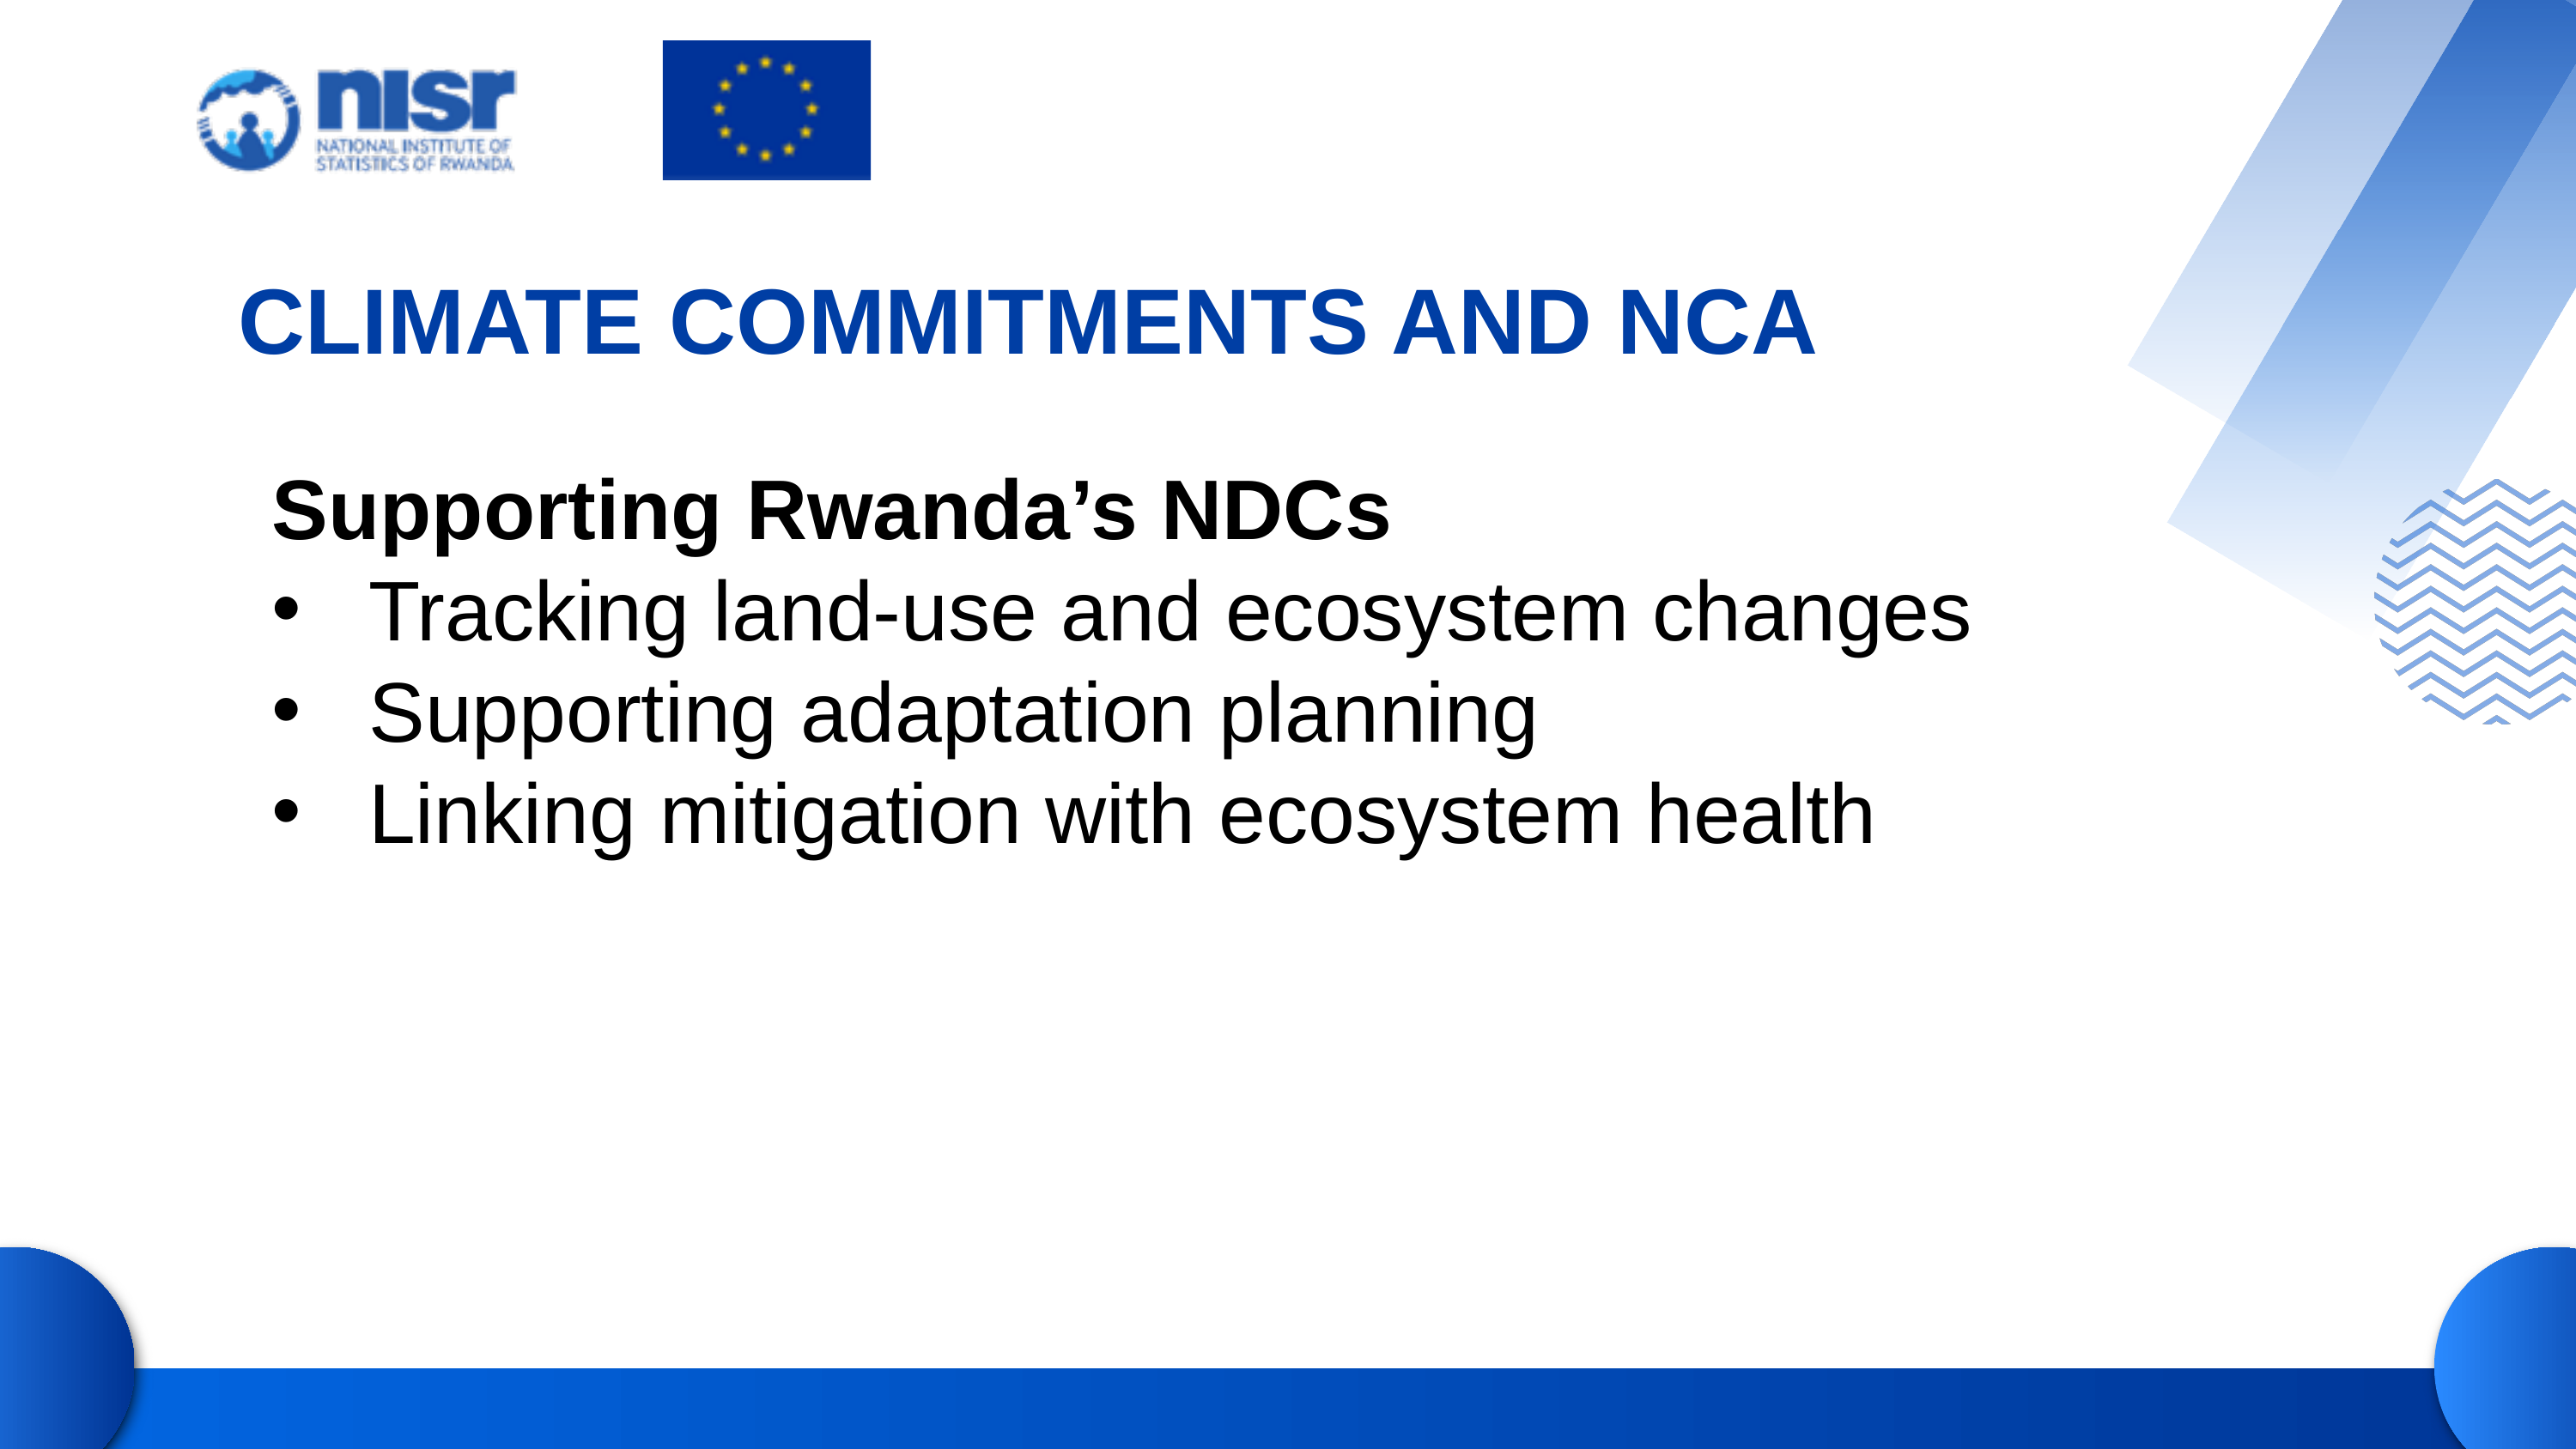

CLIMATE COMMITMENTS AND NCA
Supporting Rwanda’s NDCs
Tracking land-use and ecosystem changes
Supporting adaptation planning
Linking mitigation with ecosystem health